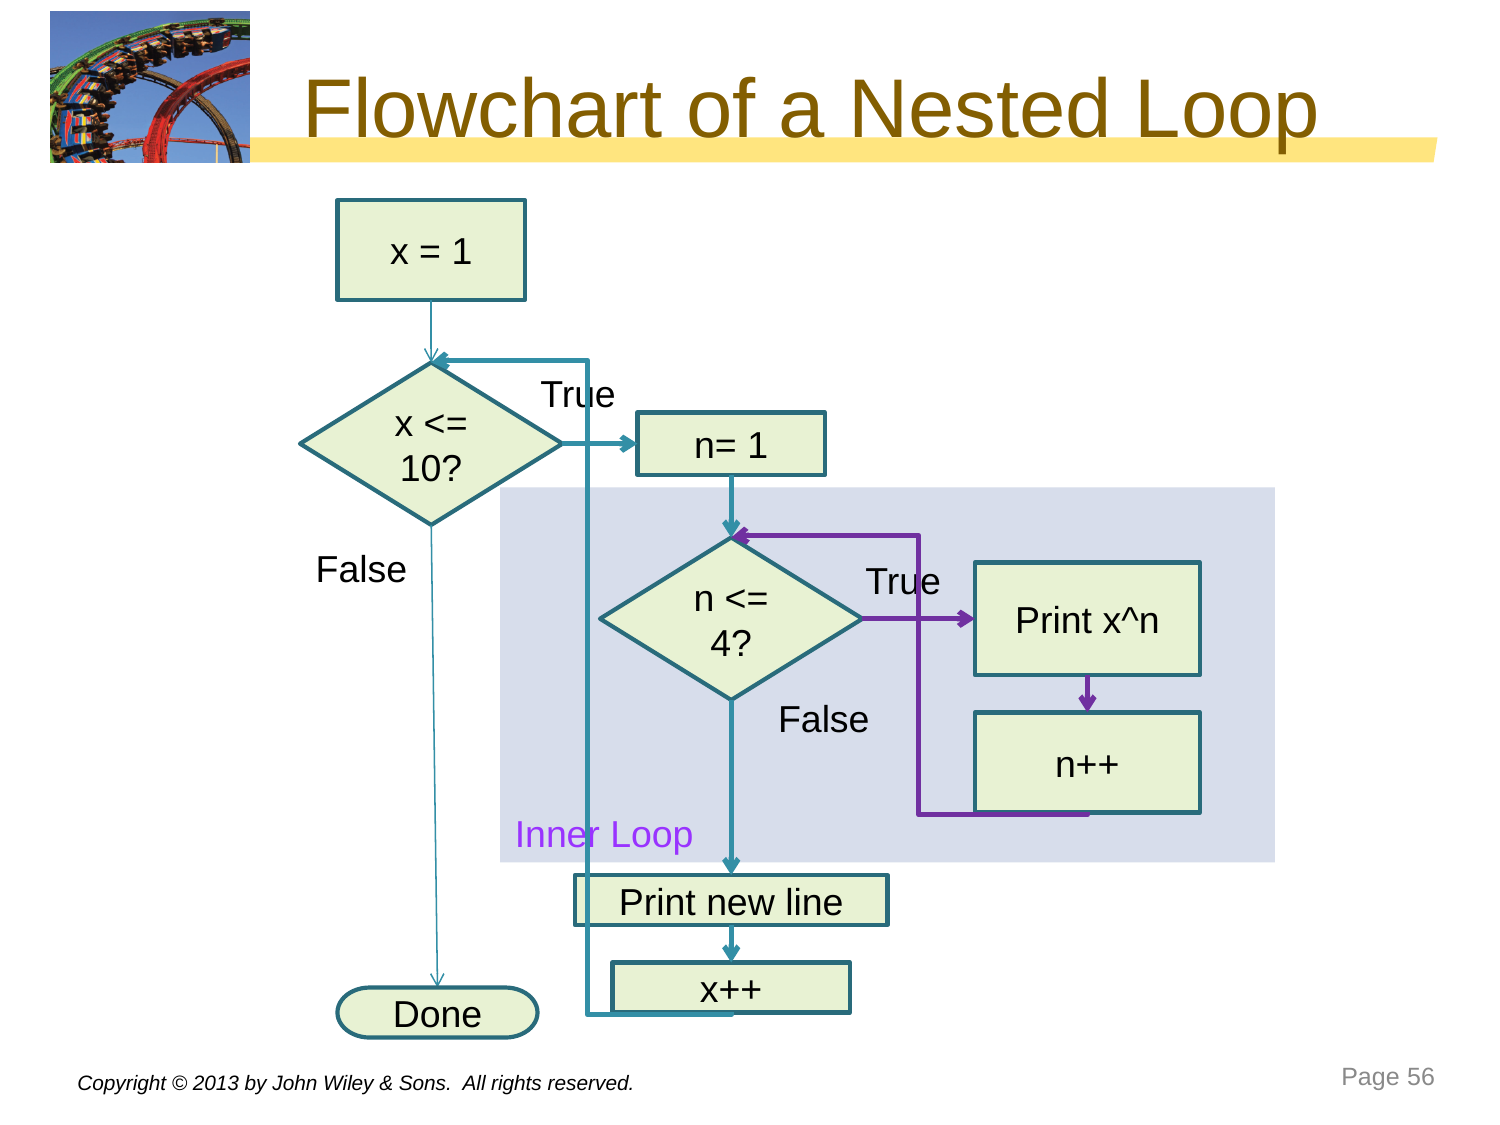

# Flowchart of a Nested Loop
x = 1
x <= 10?
True
n= 1
Inner Loop
False
n <= 4?
True
Print x^n
False
n++
Print new line
x++
Done

Copyright © 2013 by John Wiley & Sons.  All rights reserved.
Page 56